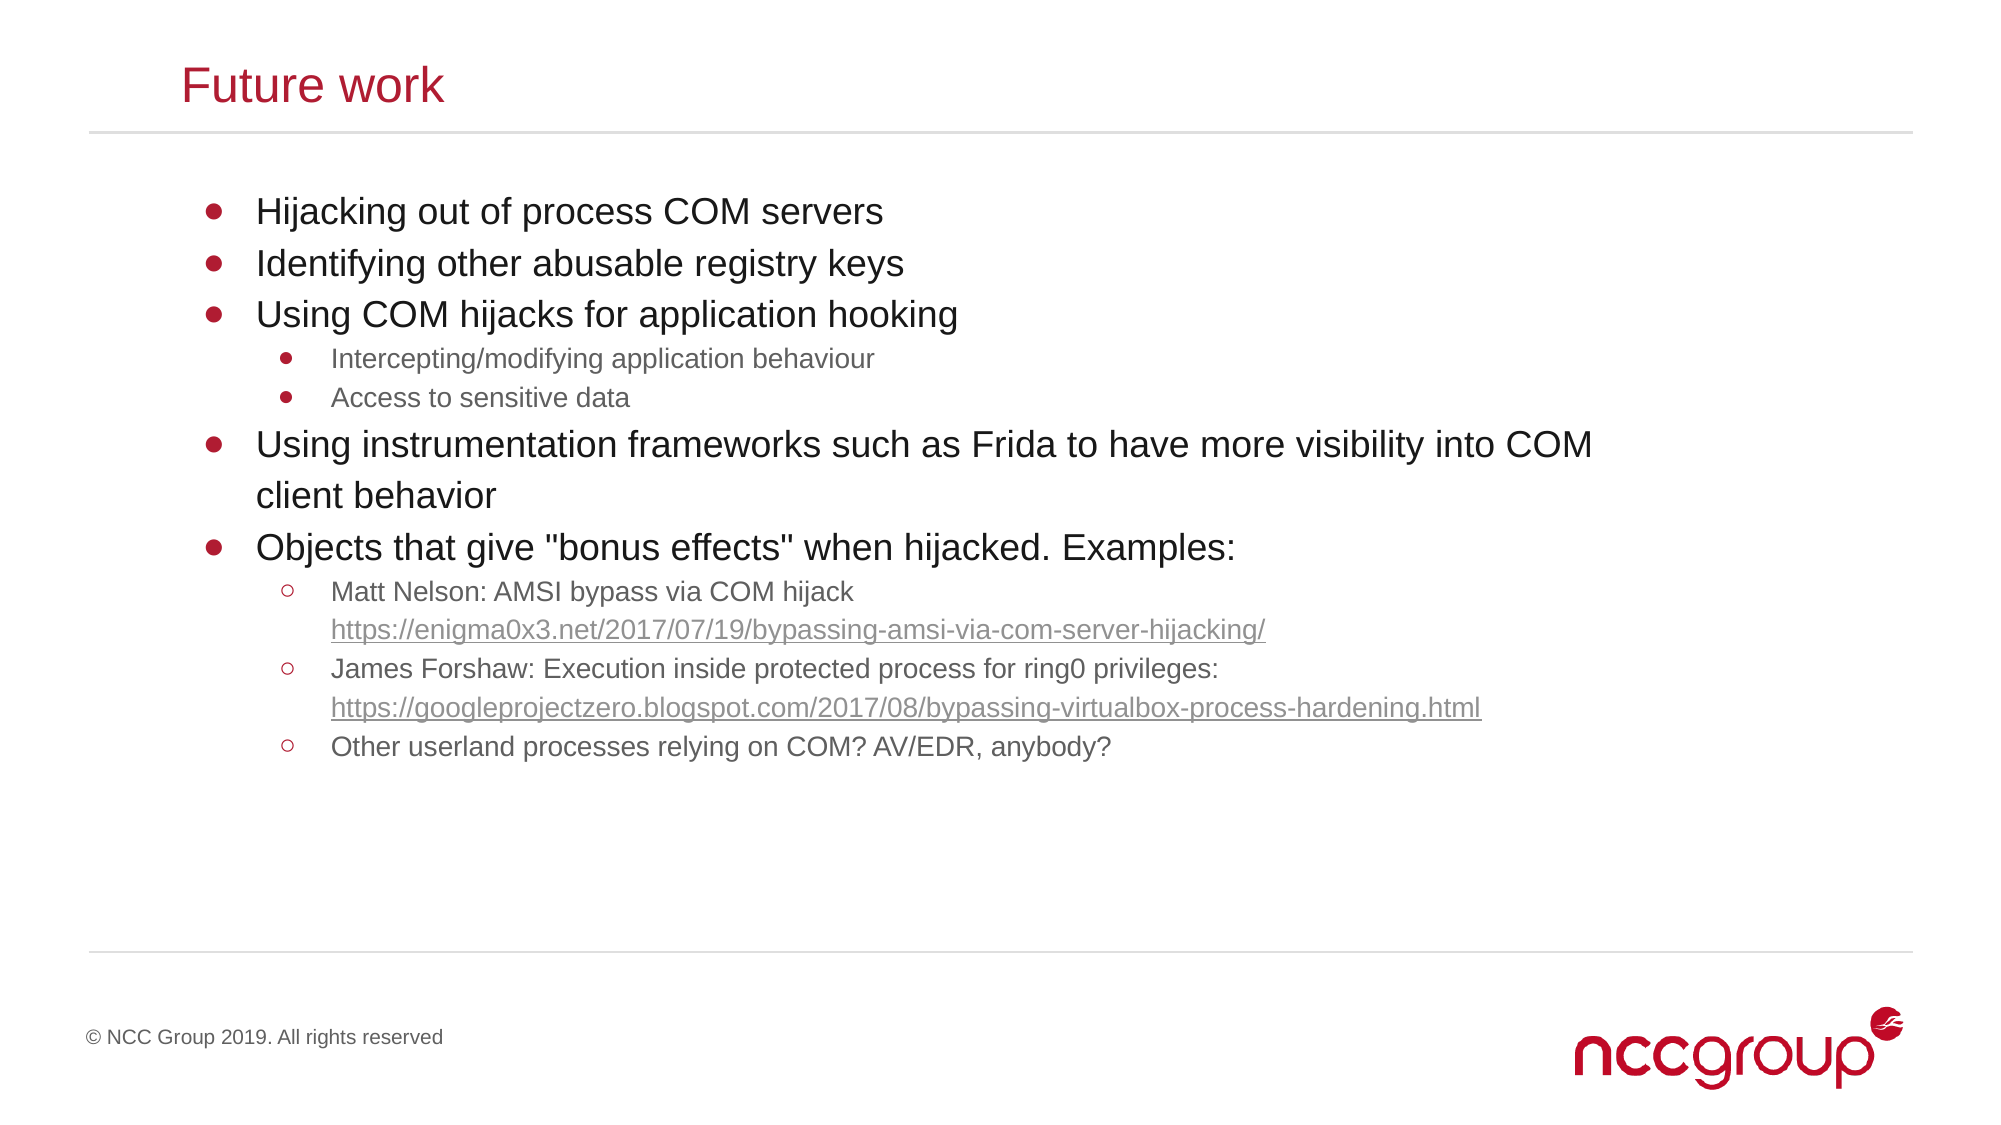

Future work
Hijacking out of process COM servers
Identifying other abusable registry keys
Using COM hijacks for application hooking
Intercepting/modifying application behaviour
Access to sensitive data
Using instrumentation frameworks such as Frida to have more visibility into COM client behavior
Objects that give "bonus effects" when hijacked. Examples:
Matt Nelson: AMSI bypass via COM hijack https://enigma0x3.net/2017/07/19/bypassing-amsi-via-com-server-hijacking/
James Forshaw: Execution inside protected process for ring0 privileges: https://googleprojectzero.blogspot.com/2017/08/bypassing-virtualbox-process-hardening.html
Other userland processes relying on COM? AV/EDR, anybody?